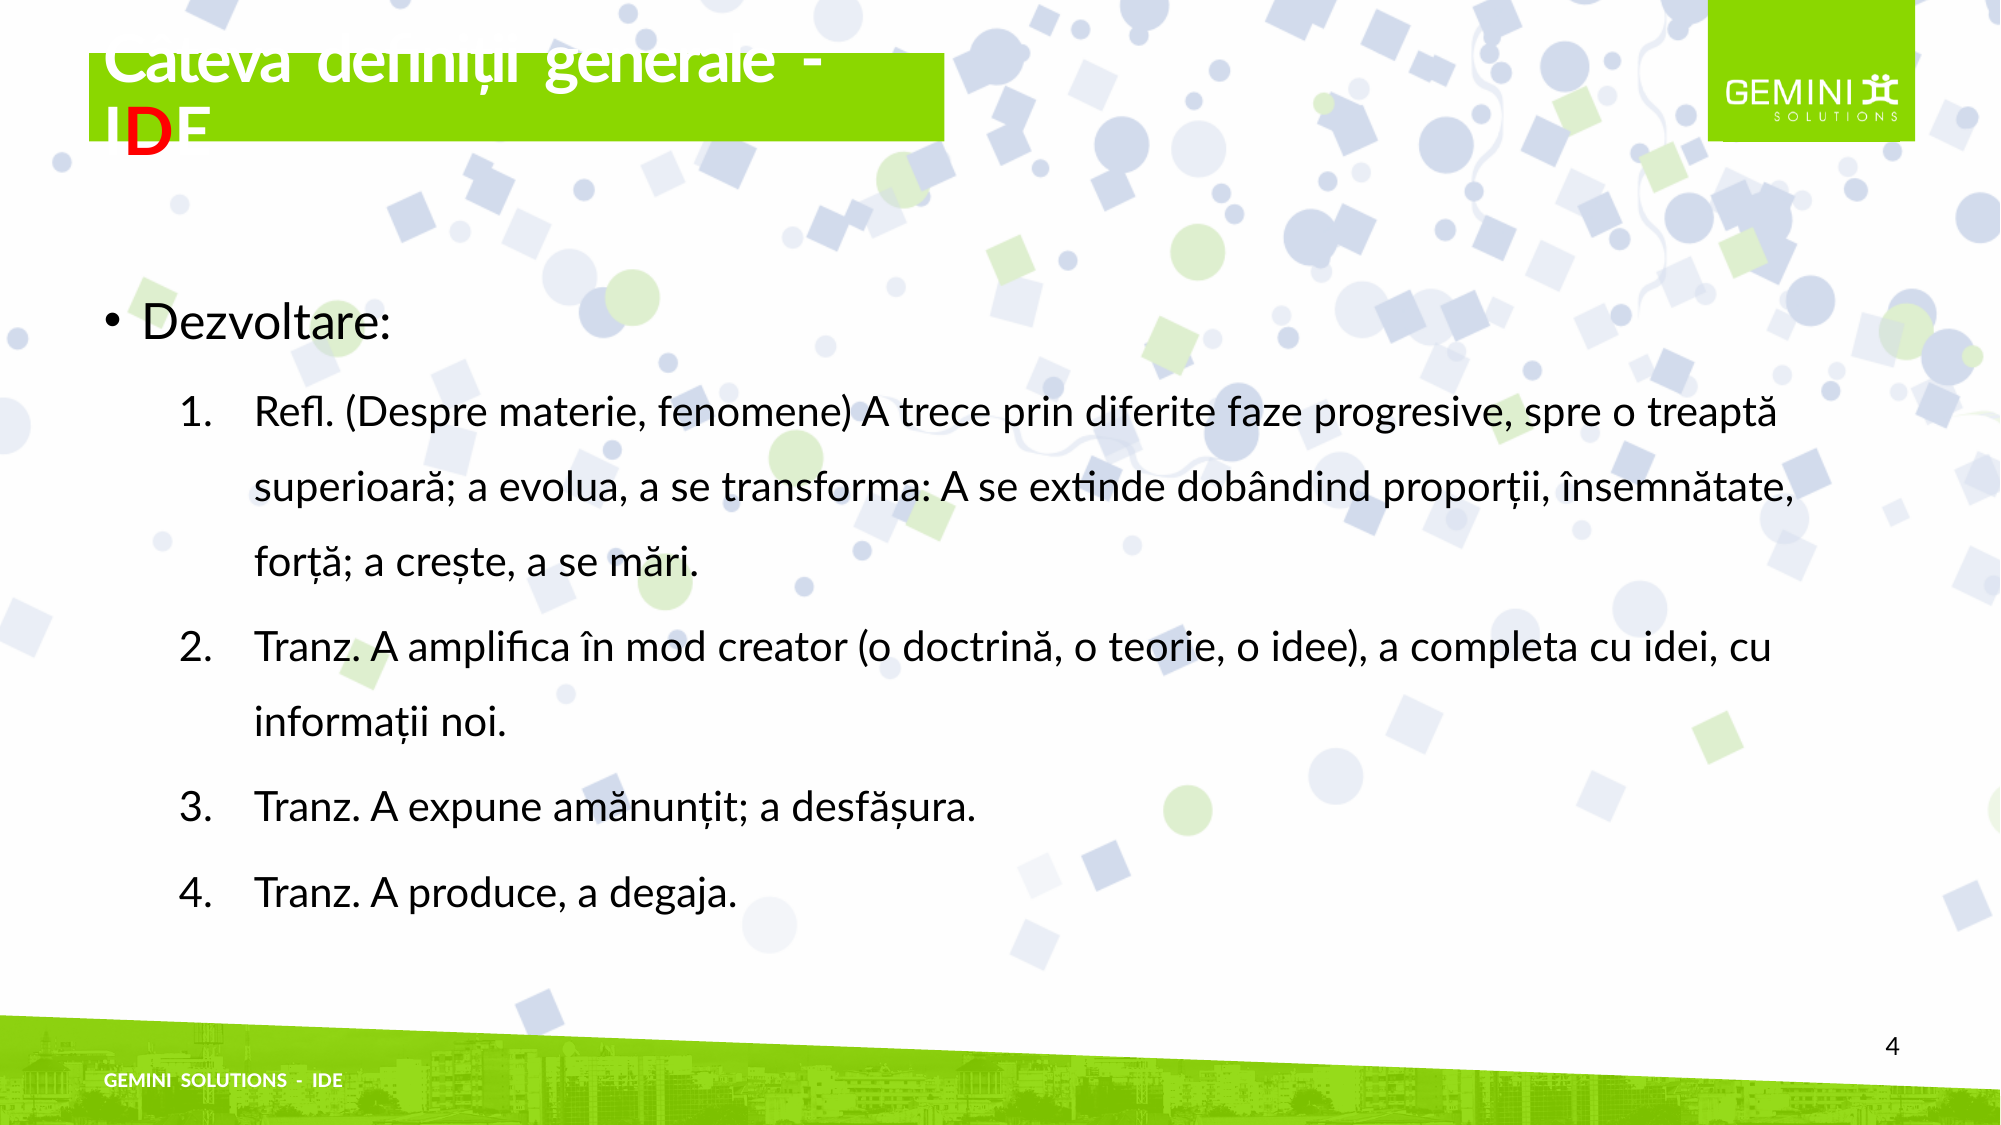

# Câteva  definiții  generale  -  IDE
Dezvoltare:
Refl. (Despre materie, fenomene) A trece prin diferite faze progresive, spre o treaptă superioară; a evolua, a se transforma: A se extinde dobândind proporții, însemnătate, forță; a crește, a se mări.
Tranz. A amplifica în mod creator (o doctrină, o teorie, o idee), a completa cu idei, cu informații noi.
Tranz. A expune amănunțit; a desfășura.
Tranz. A produce, a degaja.
4
GEMINI  SOLUTIONS  -  IDE